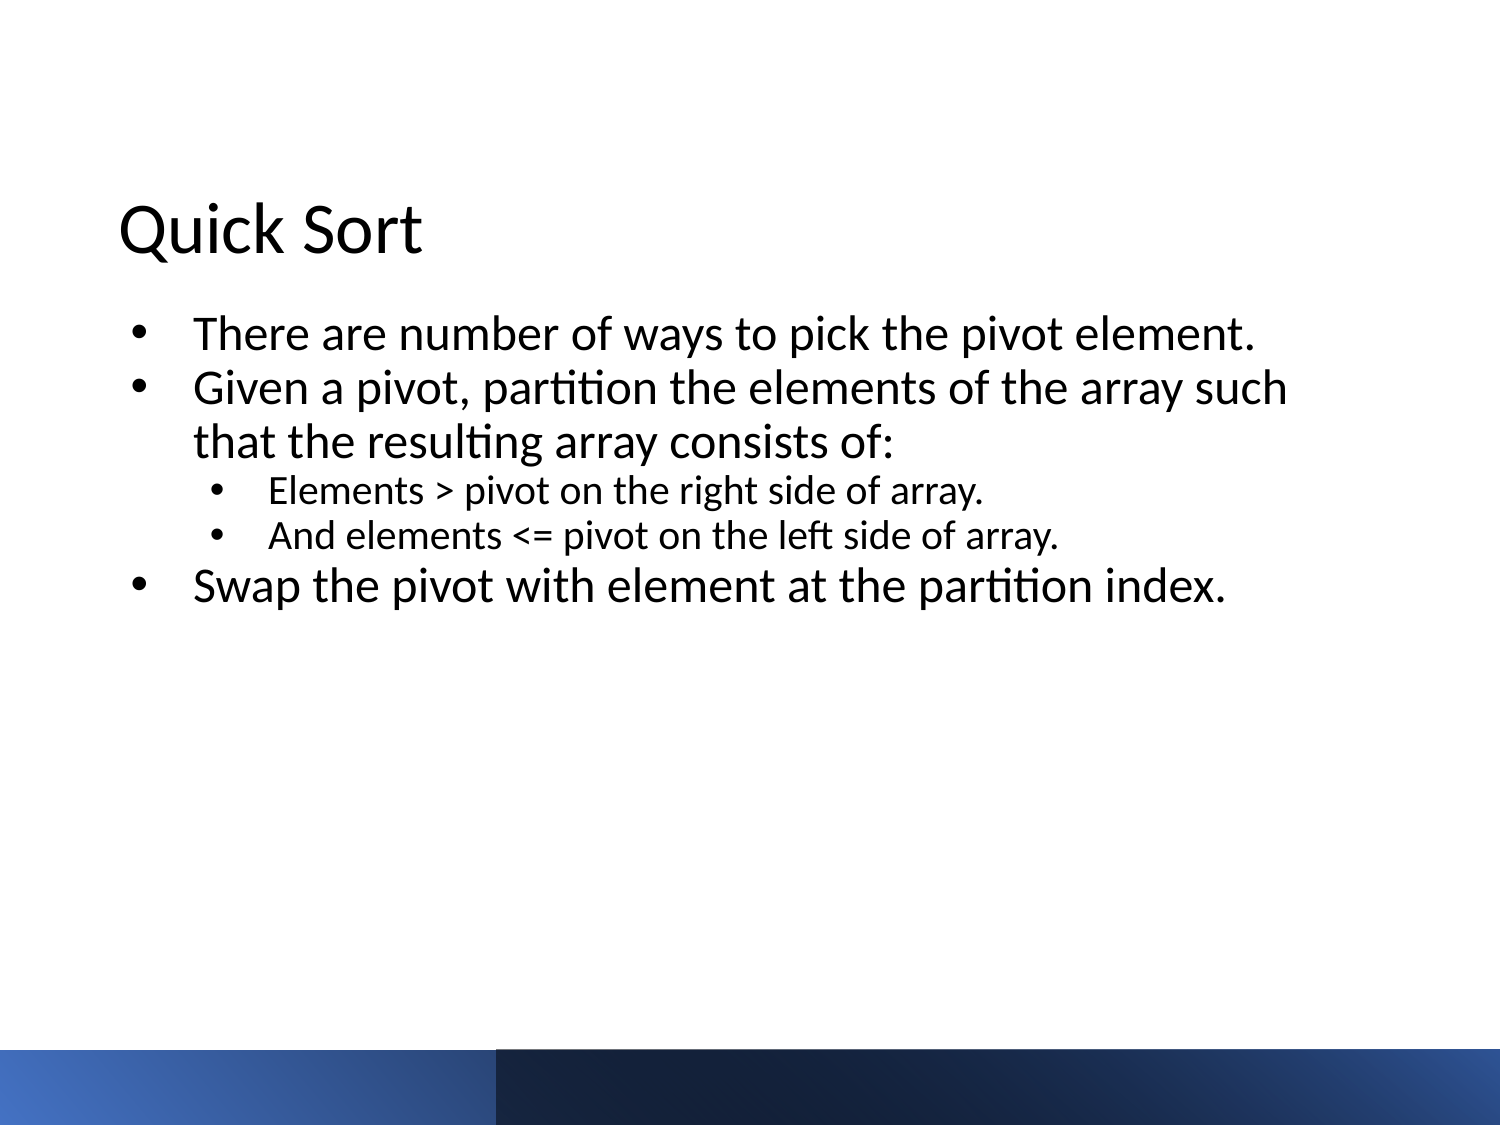

# Quick Sort
There are number of ways to pick the pivot element.
Given a pivot, partition the elements of the array such that the resulting array consists of:
Elements > pivot on the right side of array.
And elements <= pivot on the left side of array.
Swap the pivot with element at the partition index.